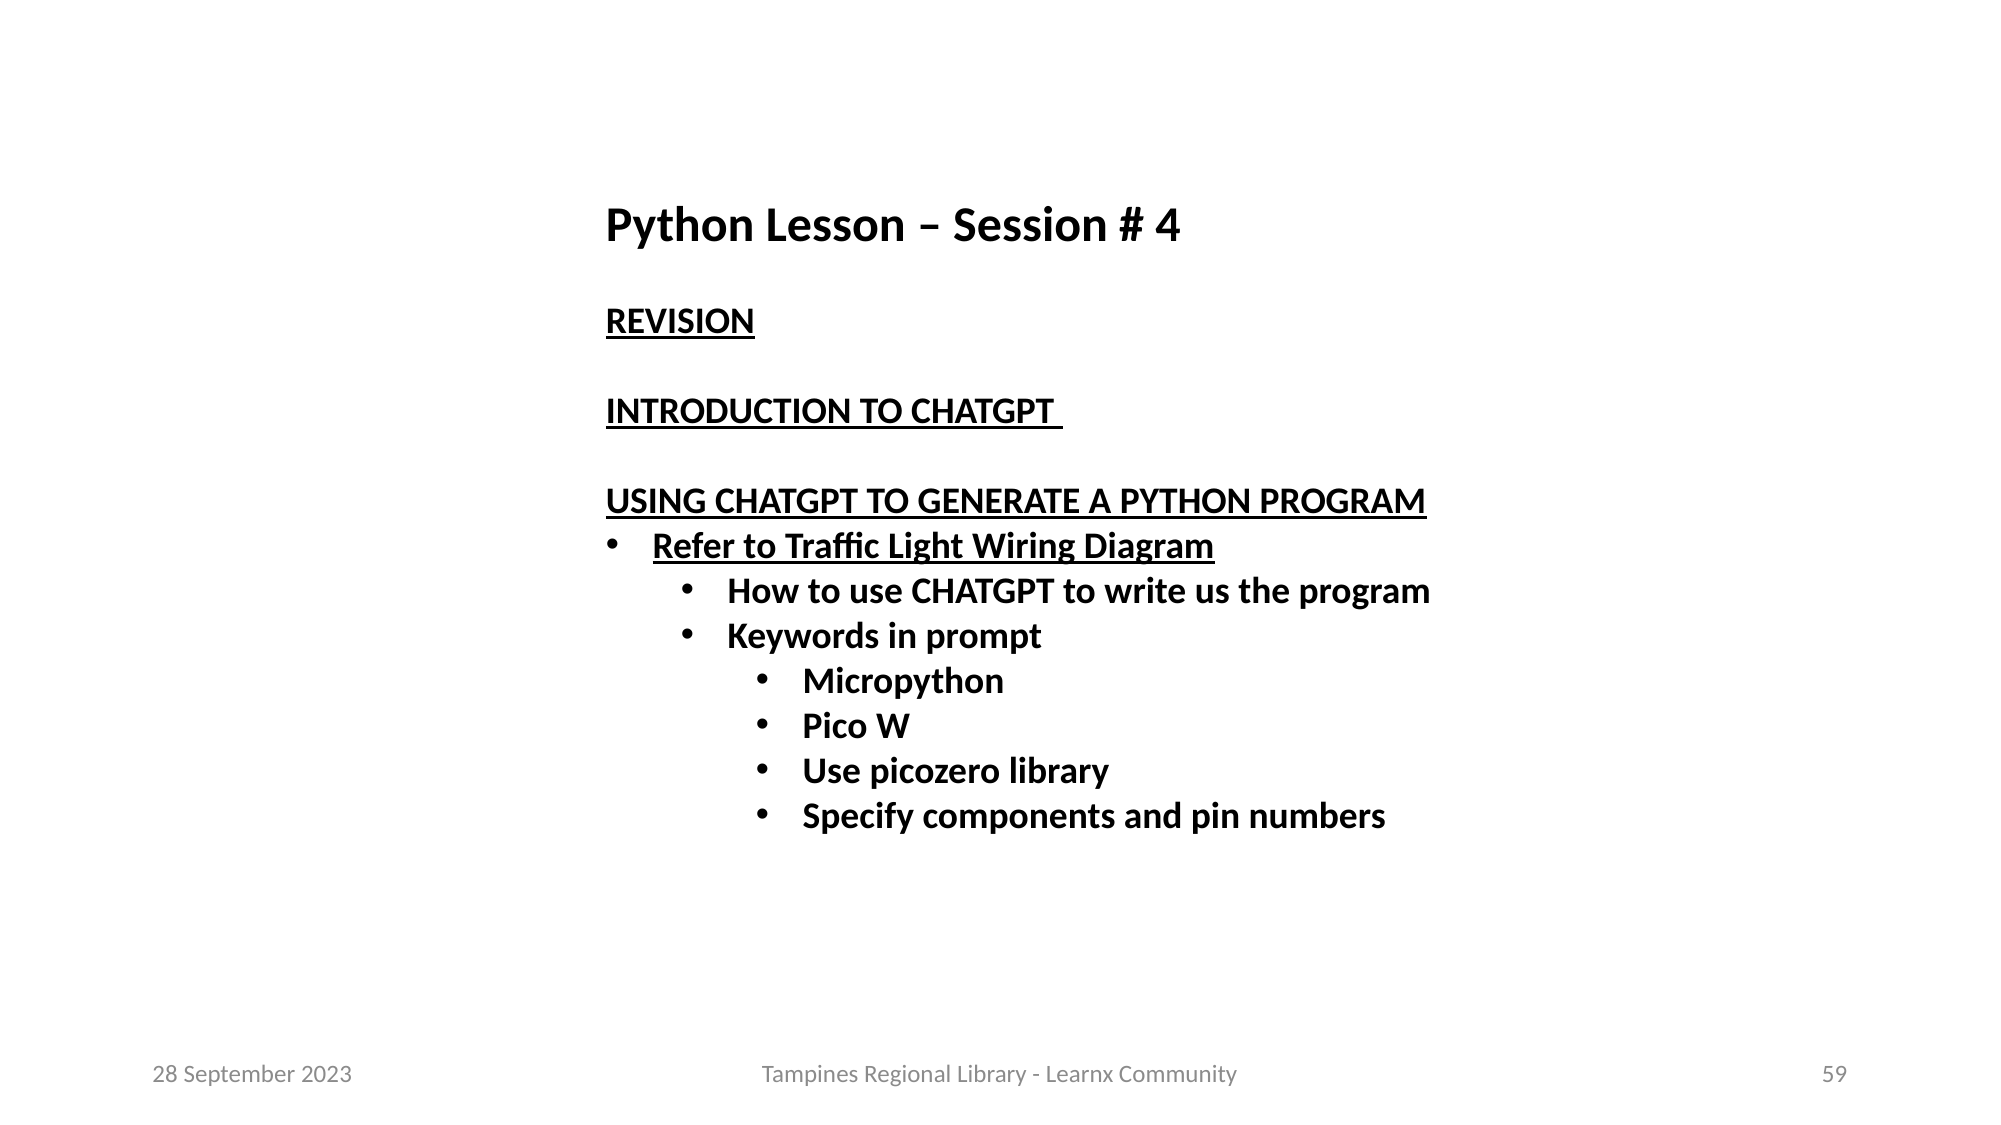

Python Lesson – Session # 4

REVISION

INTRODUCTION TO CHATGPT

USING CHATGPT TO GENERATE A PYTHON PROGRAM
Refer to Traffic Light Wiring Diagram
How to use CHATGPT to write us the program
Keywords in prompt
Micropython
Pico W
Use picozero library
Specify components and pin numbers

28 September 2023
Tampines Regional Library - Learnx Community
59